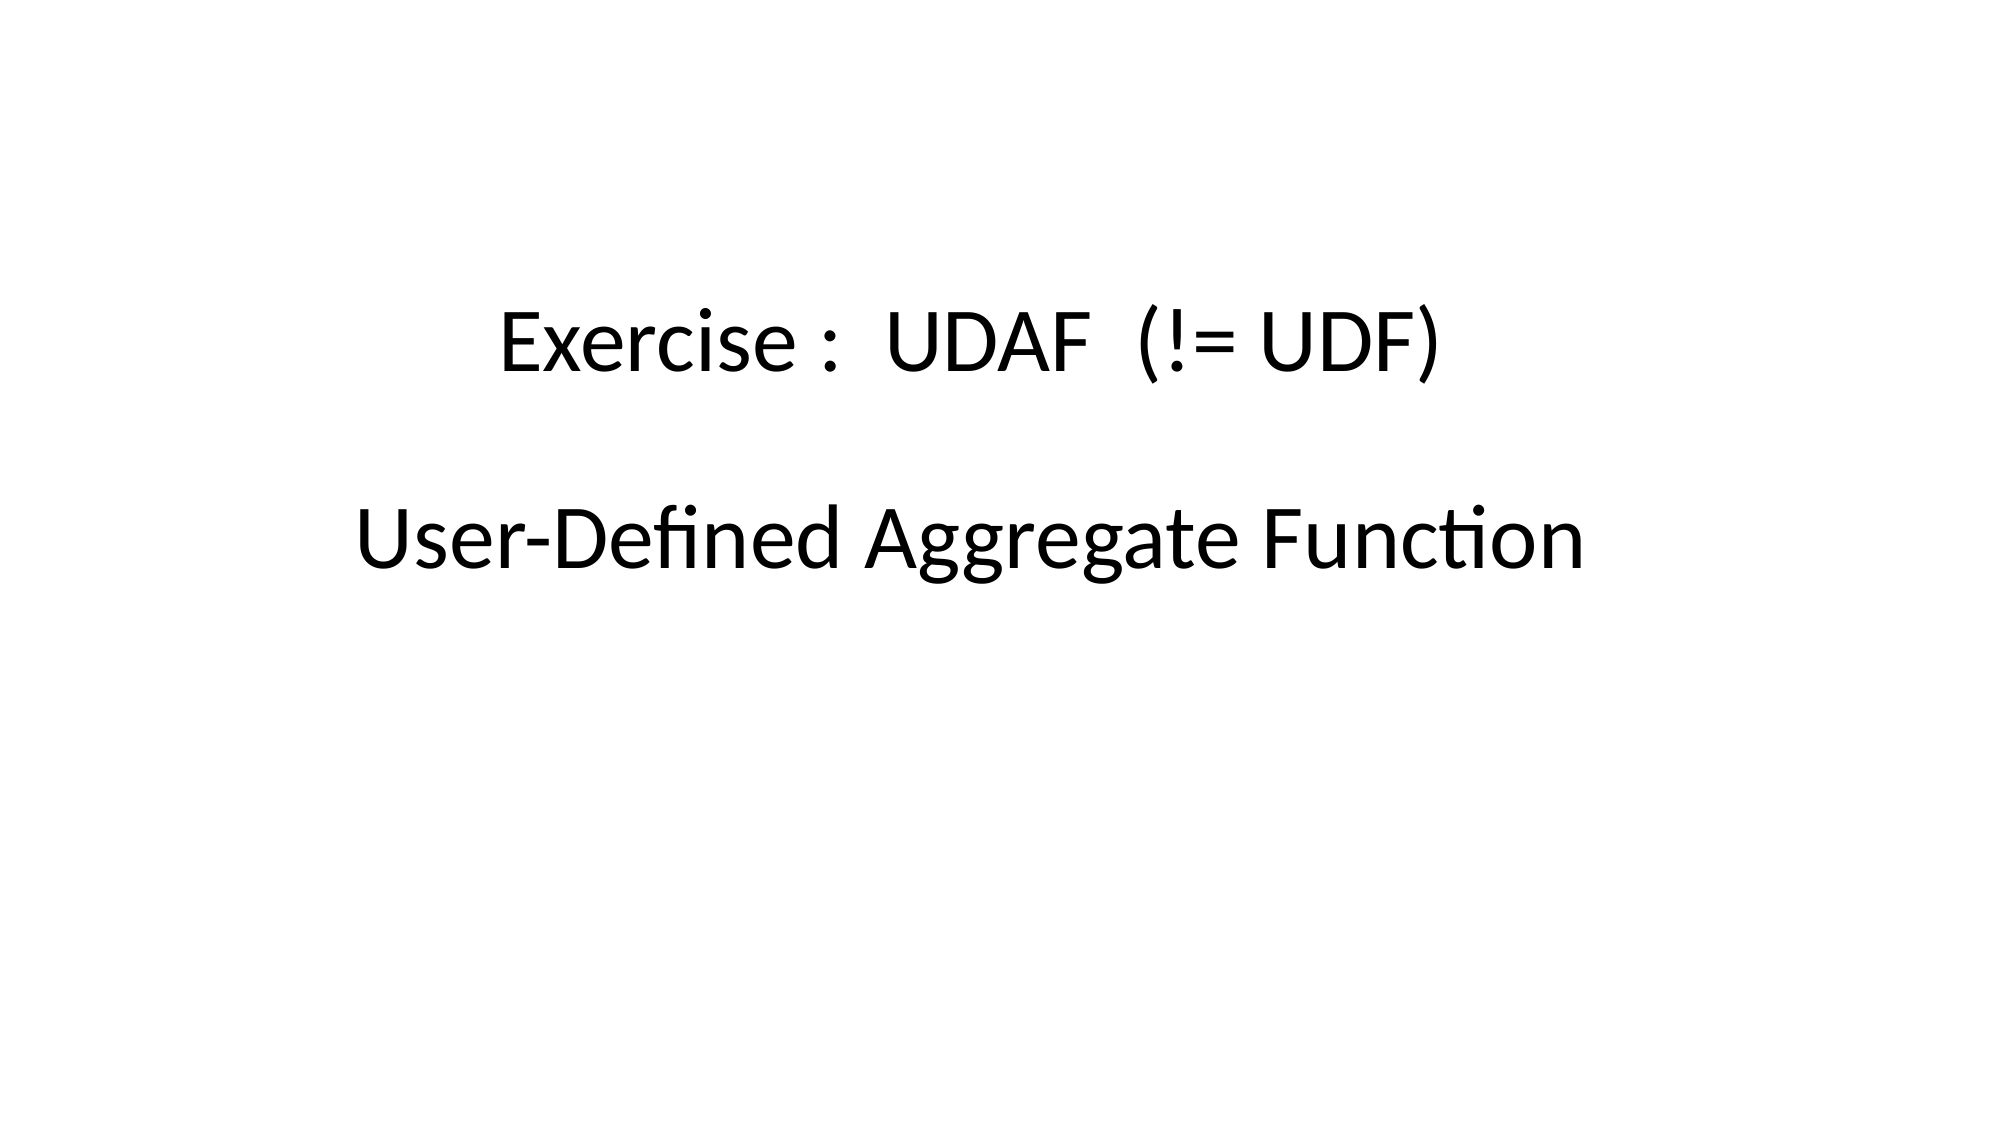

# Exercise :  UDAF  (!= UDF) User-Defined Aggregate Function